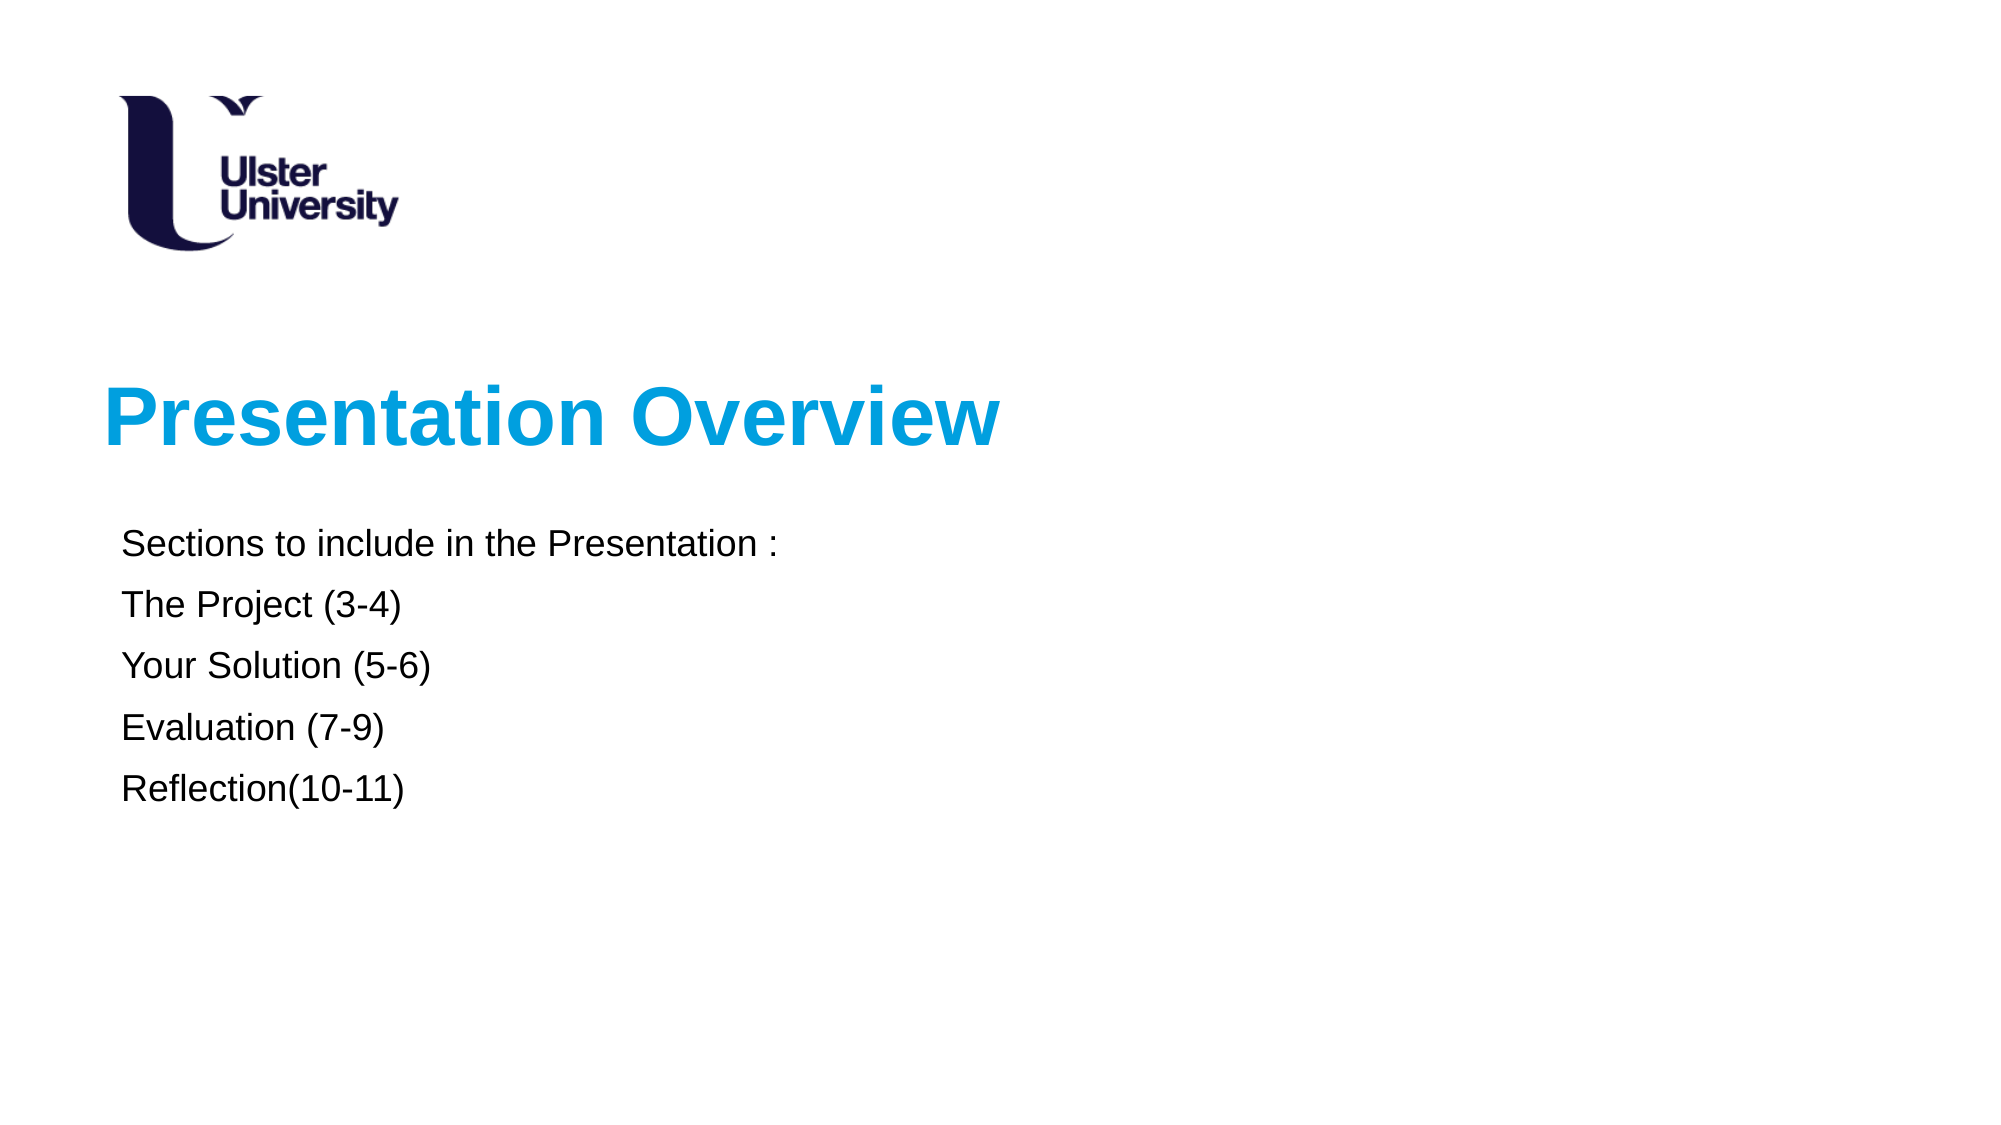

# Presentation Overview
Sections to include in the Presentation :
The Project (3-4)
Your Solution (5-6)
Evaluation (7-9)
Reflection(10-11)